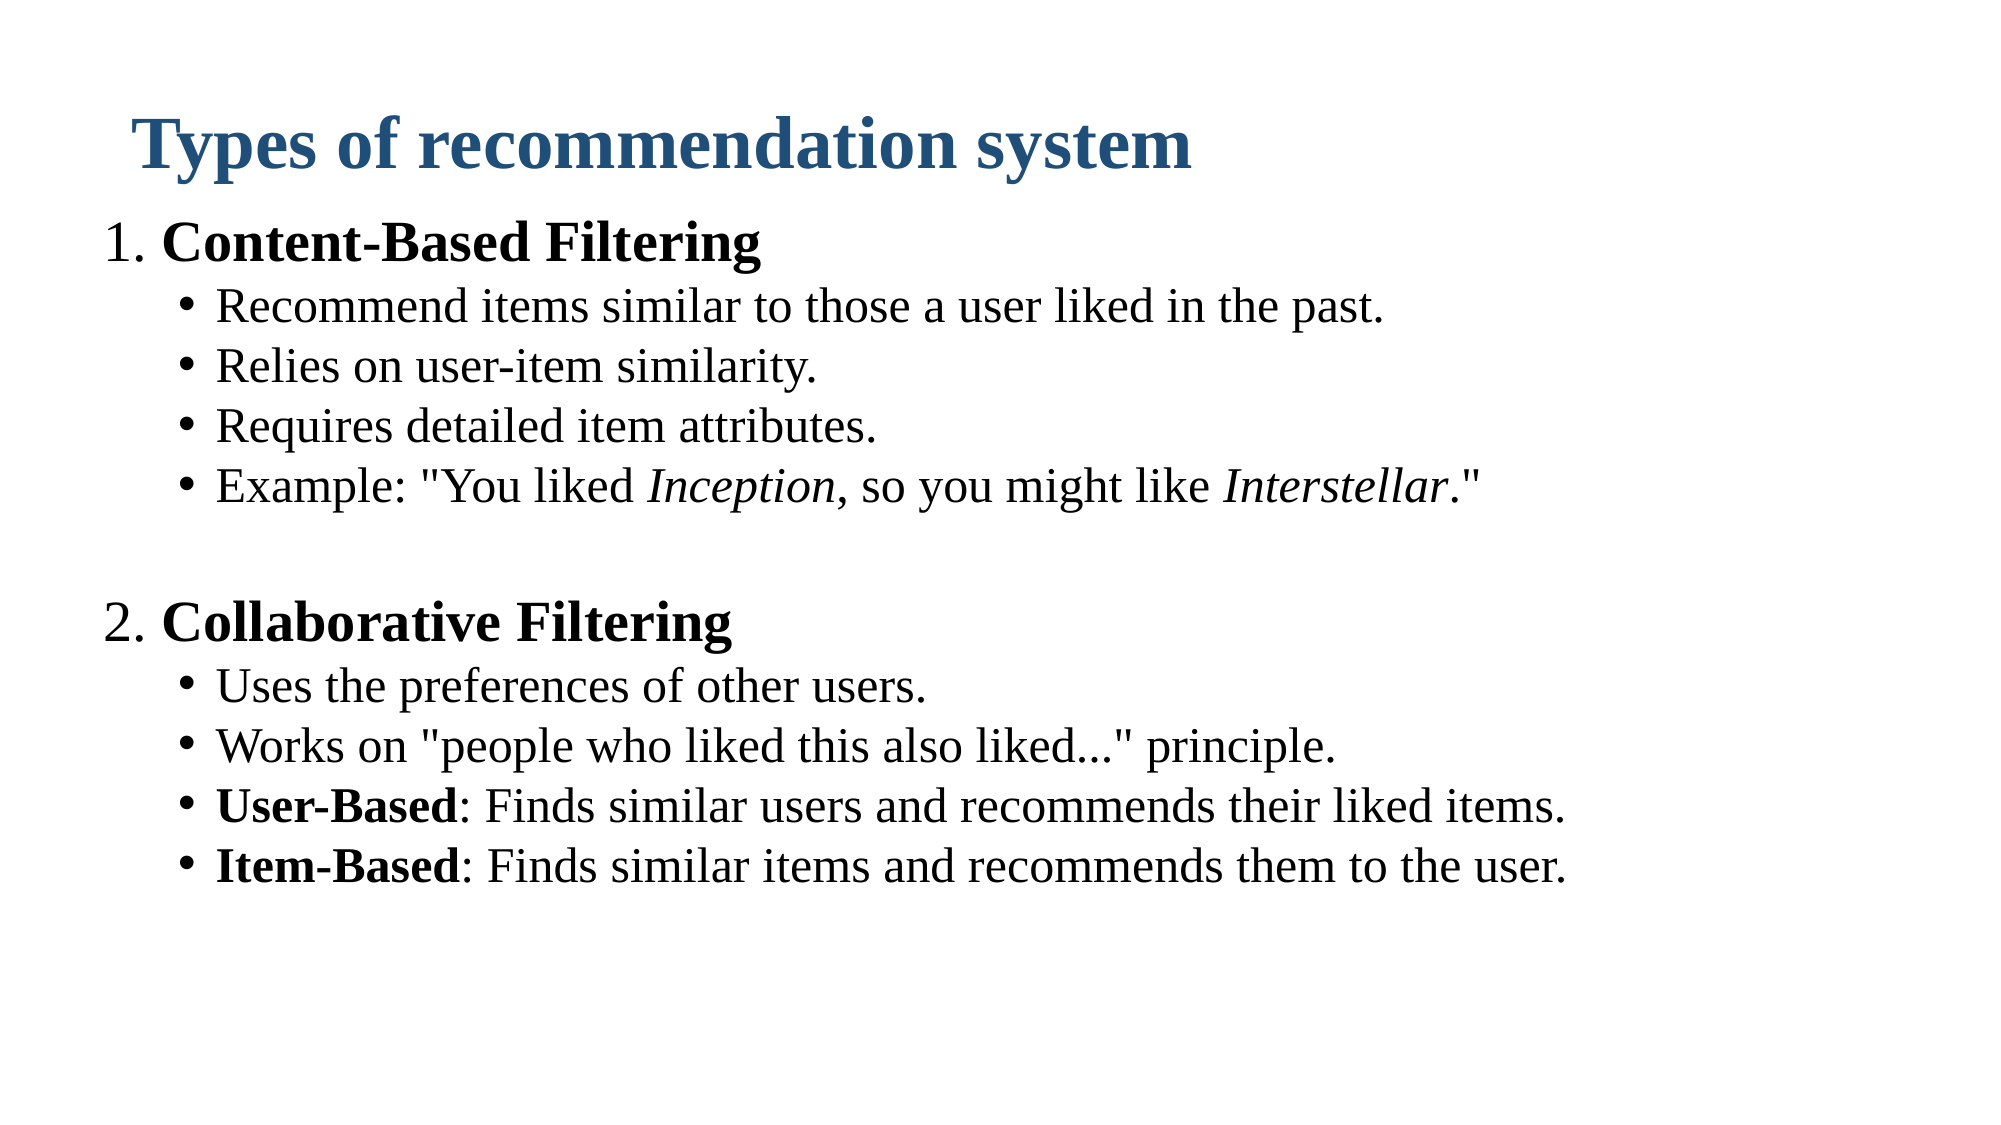

# Types of recommendation system
1. Content-Based Filtering
Recommend items similar to those a user liked in the past.
Relies on user-item similarity.
Requires detailed item attributes.
Example: "You liked Inception, so you might like Interstellar."

2. Collaborative Filtering
Uses the preferences of other users.
Works on "people who liked this also liked..." principle.
User-Based: Finds similar users and recommends their liked items.
Item-Based: Finds similar items and recommends them to the user.

146